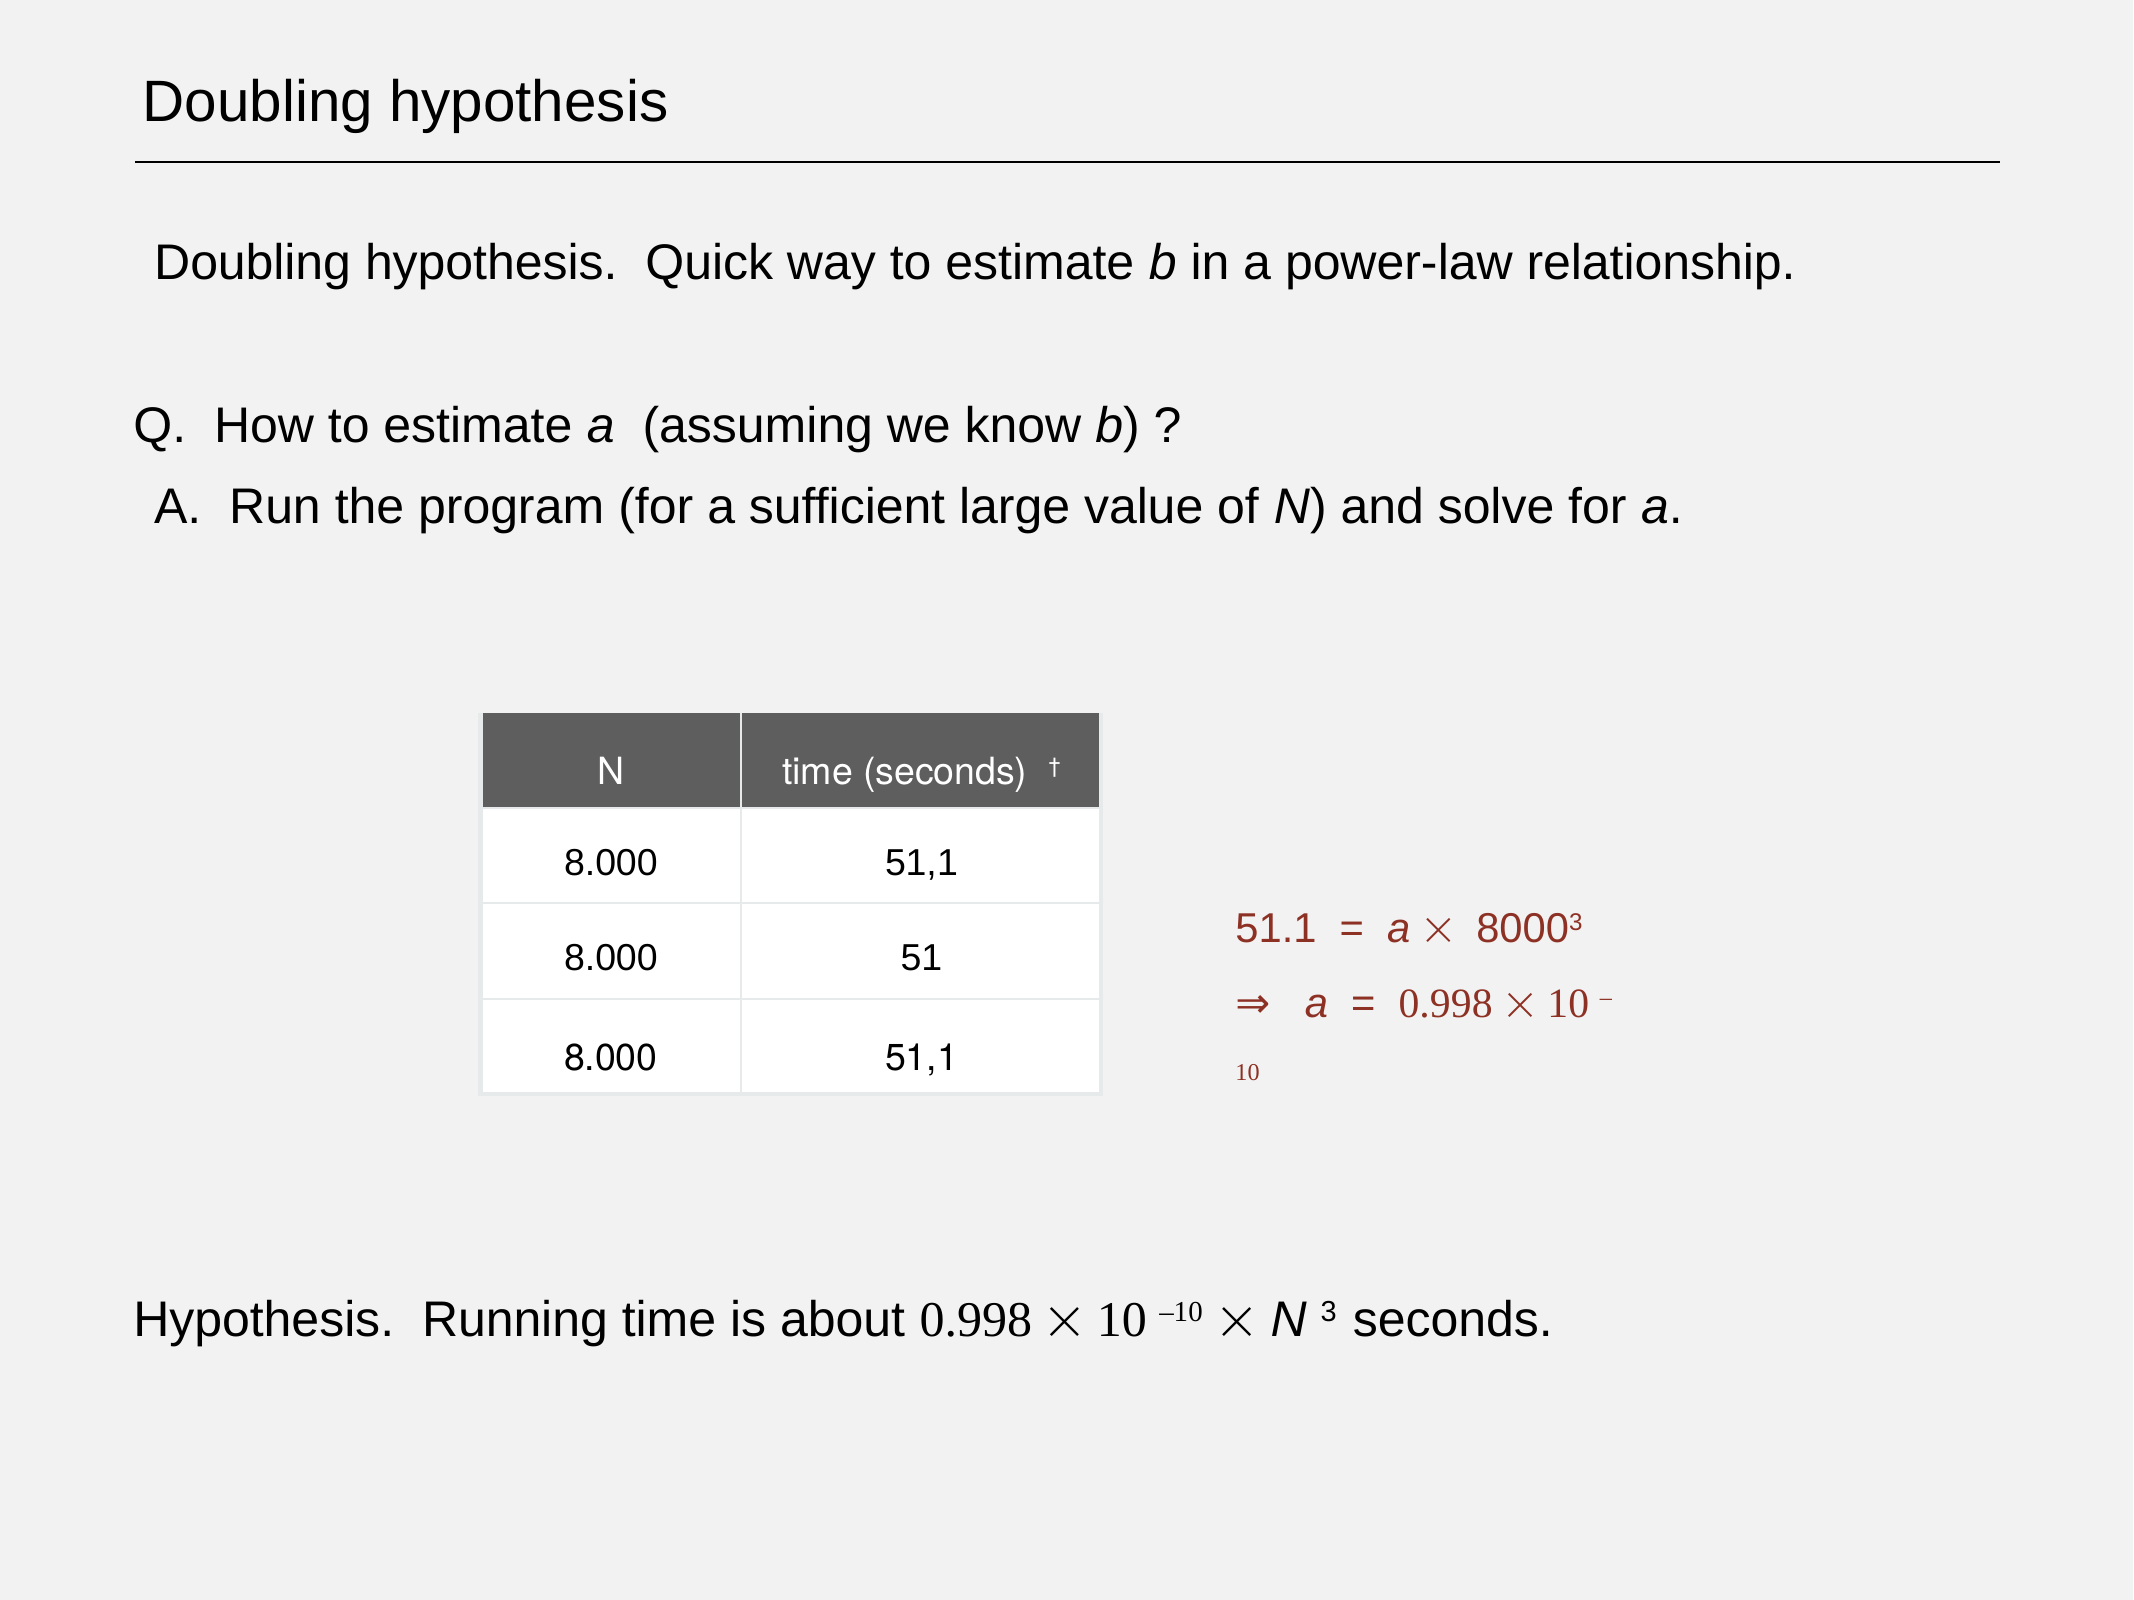

# Doubling hypothesis
Doubling hypothesis.  Quick way to estimate b in a power-law relationship.
Q.  How to estimate a  (assuming we know b) ?
A.  Run the program (for a sufficient large value of N) and solve for a.
Hypothesis.  Running time is about 0.998 × 10 –10 × N 3  seconds.
| N | time (seconds) † |
| --- | --- |
| 8.000 | 51,1 |
| 8.000 | 51 |
| 8.000 | 51,1 |
51.1  =  a × 80003
⇒   a  =  0.998 × 10 –10
48